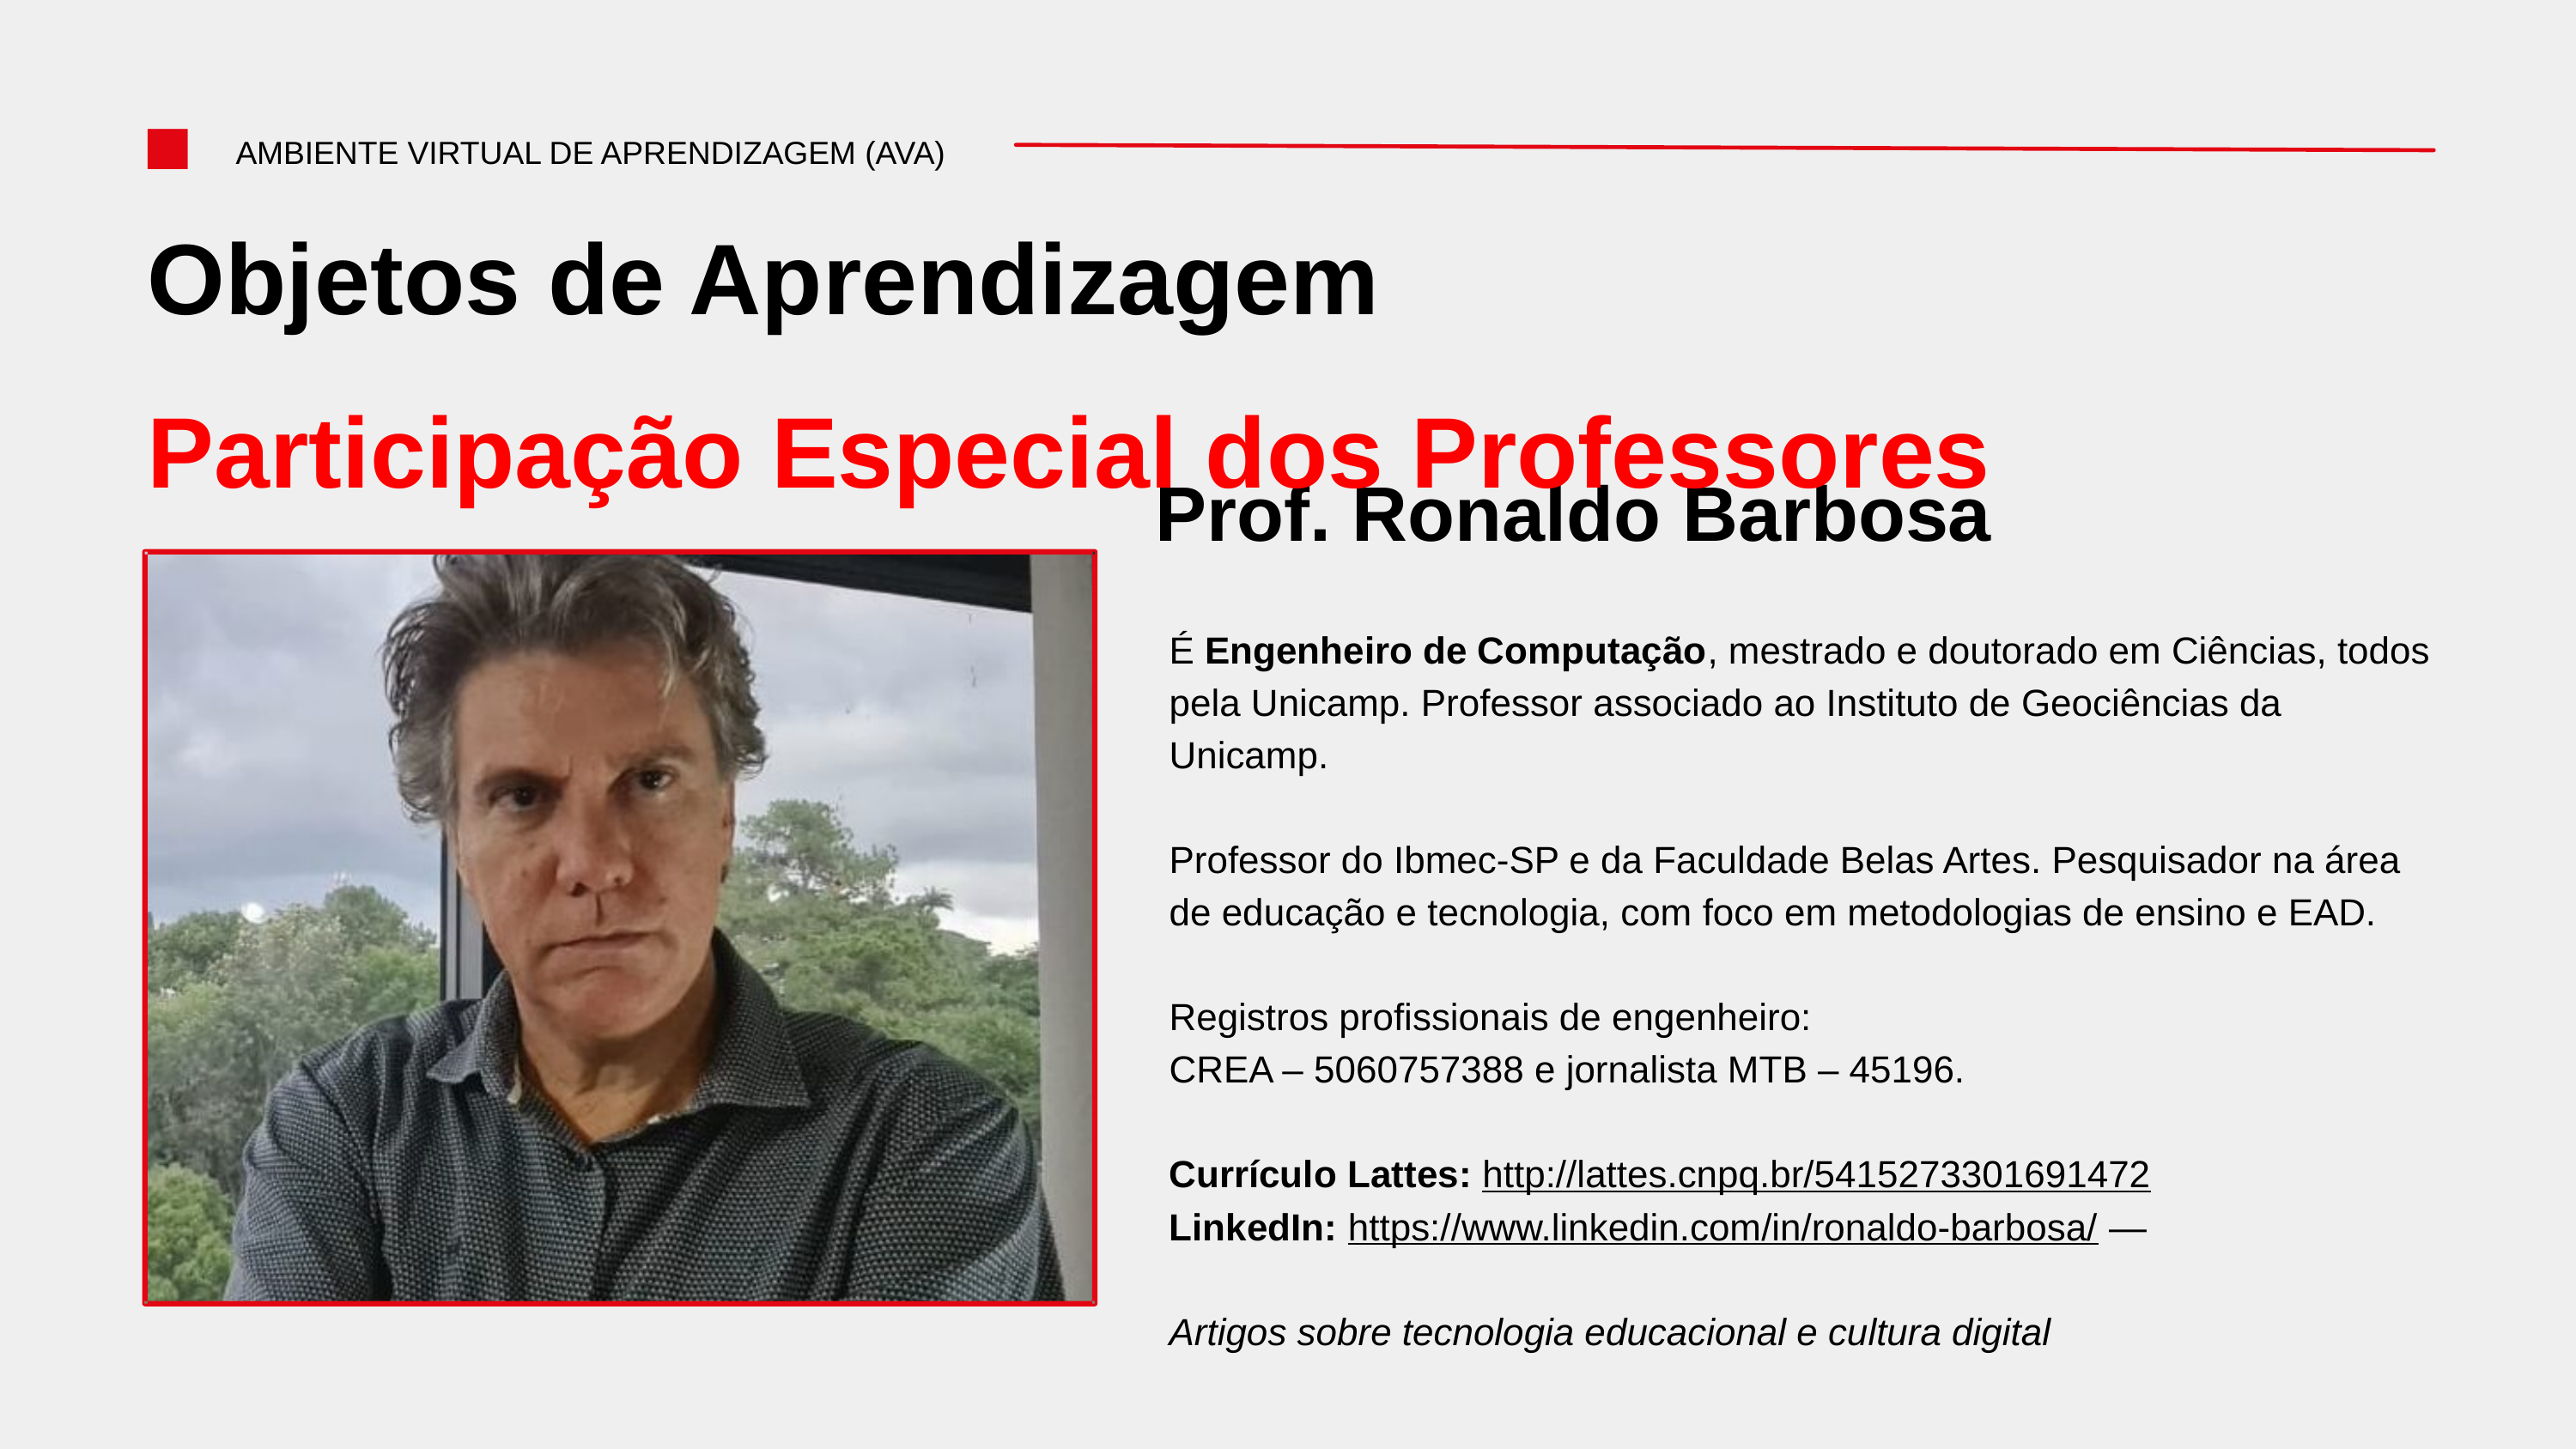

AMBIENTE VIRTUAL DE APRENDIZAGEM (AVA)
Objetos de Aprendizagem
Participação Especial dos Professores
Prof. Ronaldo Barbosa

É Engenheiro de Computação, mestrado e doutorado em Ciências, todos pela Unicamp. Professor associado ao Instituto de Geociências da Unicamp.

Professor do Ibmec-SP e da Faculdade Belas Artes. Pesquisador na área de educação e tecnologia, com foco em metodologias de ensino e EAD.

Registros profissionais de engenheiro:
CREA – 5060757388 e jornalista MTB – 45196.

Currículo Lattes: http://lattes.cnpq.br/5415273301691472
LinkedIn: https://www.linkedin.com/in/ronaldo-barbosa/ —

Artigos sobre tecnologia educacional e cultura digital